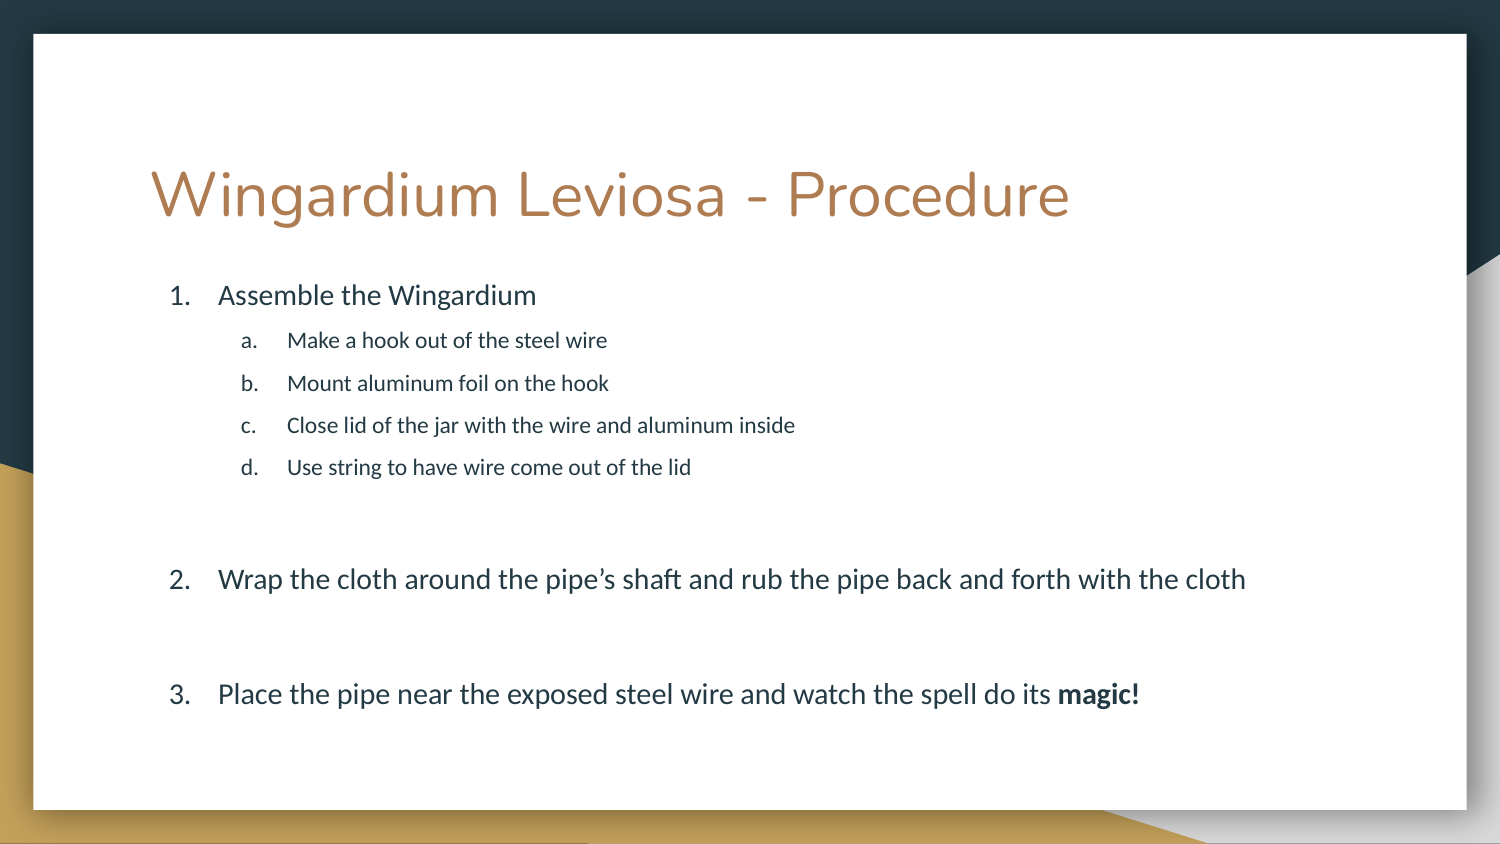

# Wingardium Leviosa - Procedure

Assemble the Wingardium
Make a hook out of the steel wire
Mount aluminum foil on the hook
Close lid of the jar with the wire and aluminum inside
Use string to have wire come out of the lid

Wrap the cloth around the pipe’s shaft and rub the pipe back and forth with the cloth

Place the pipe near the exposed steel wire and watch the spell do its magic!